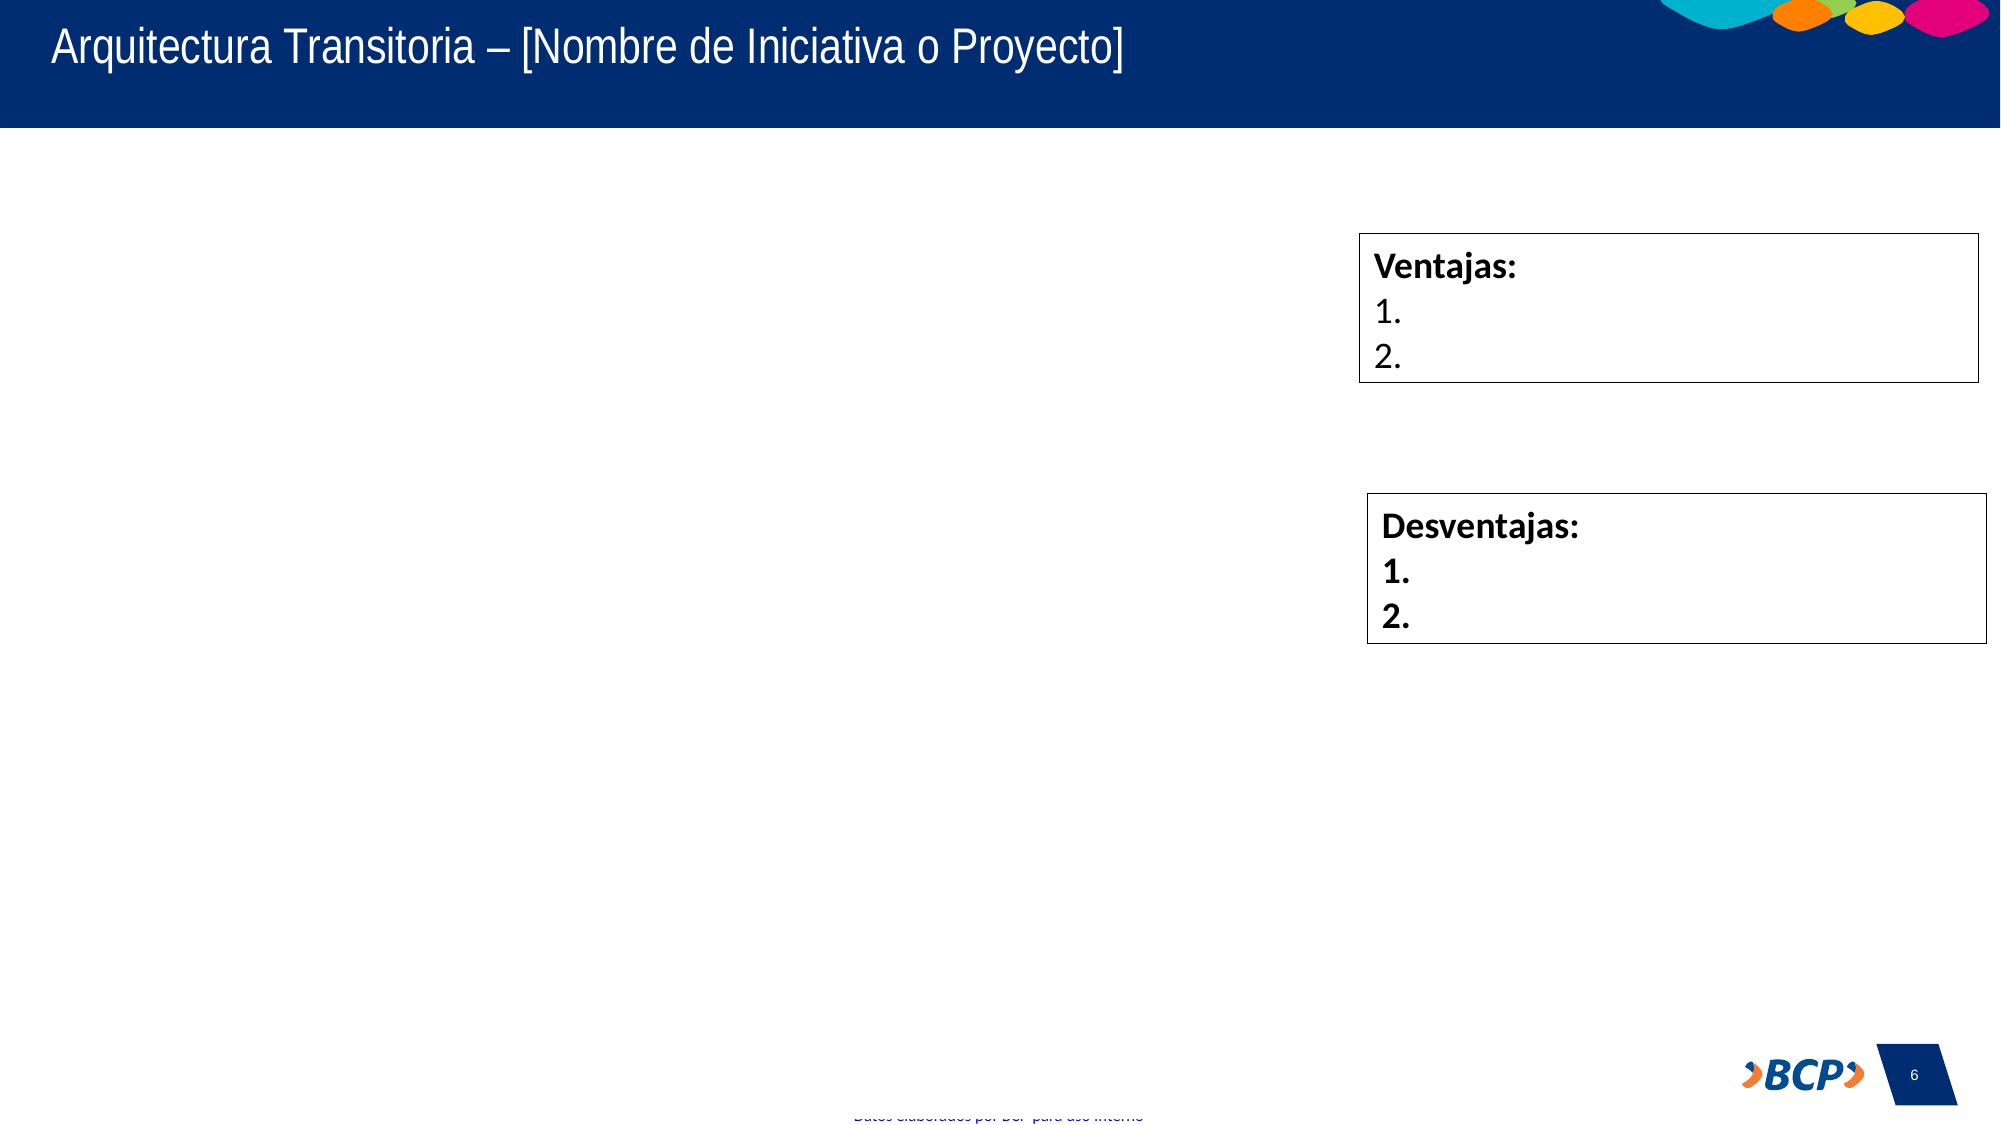

# Arquitectura Transitoria – [Nombre de Iniciativa o Proyecto]
Ventajas:
1.
2.
Desventajas:
1.
2.
6